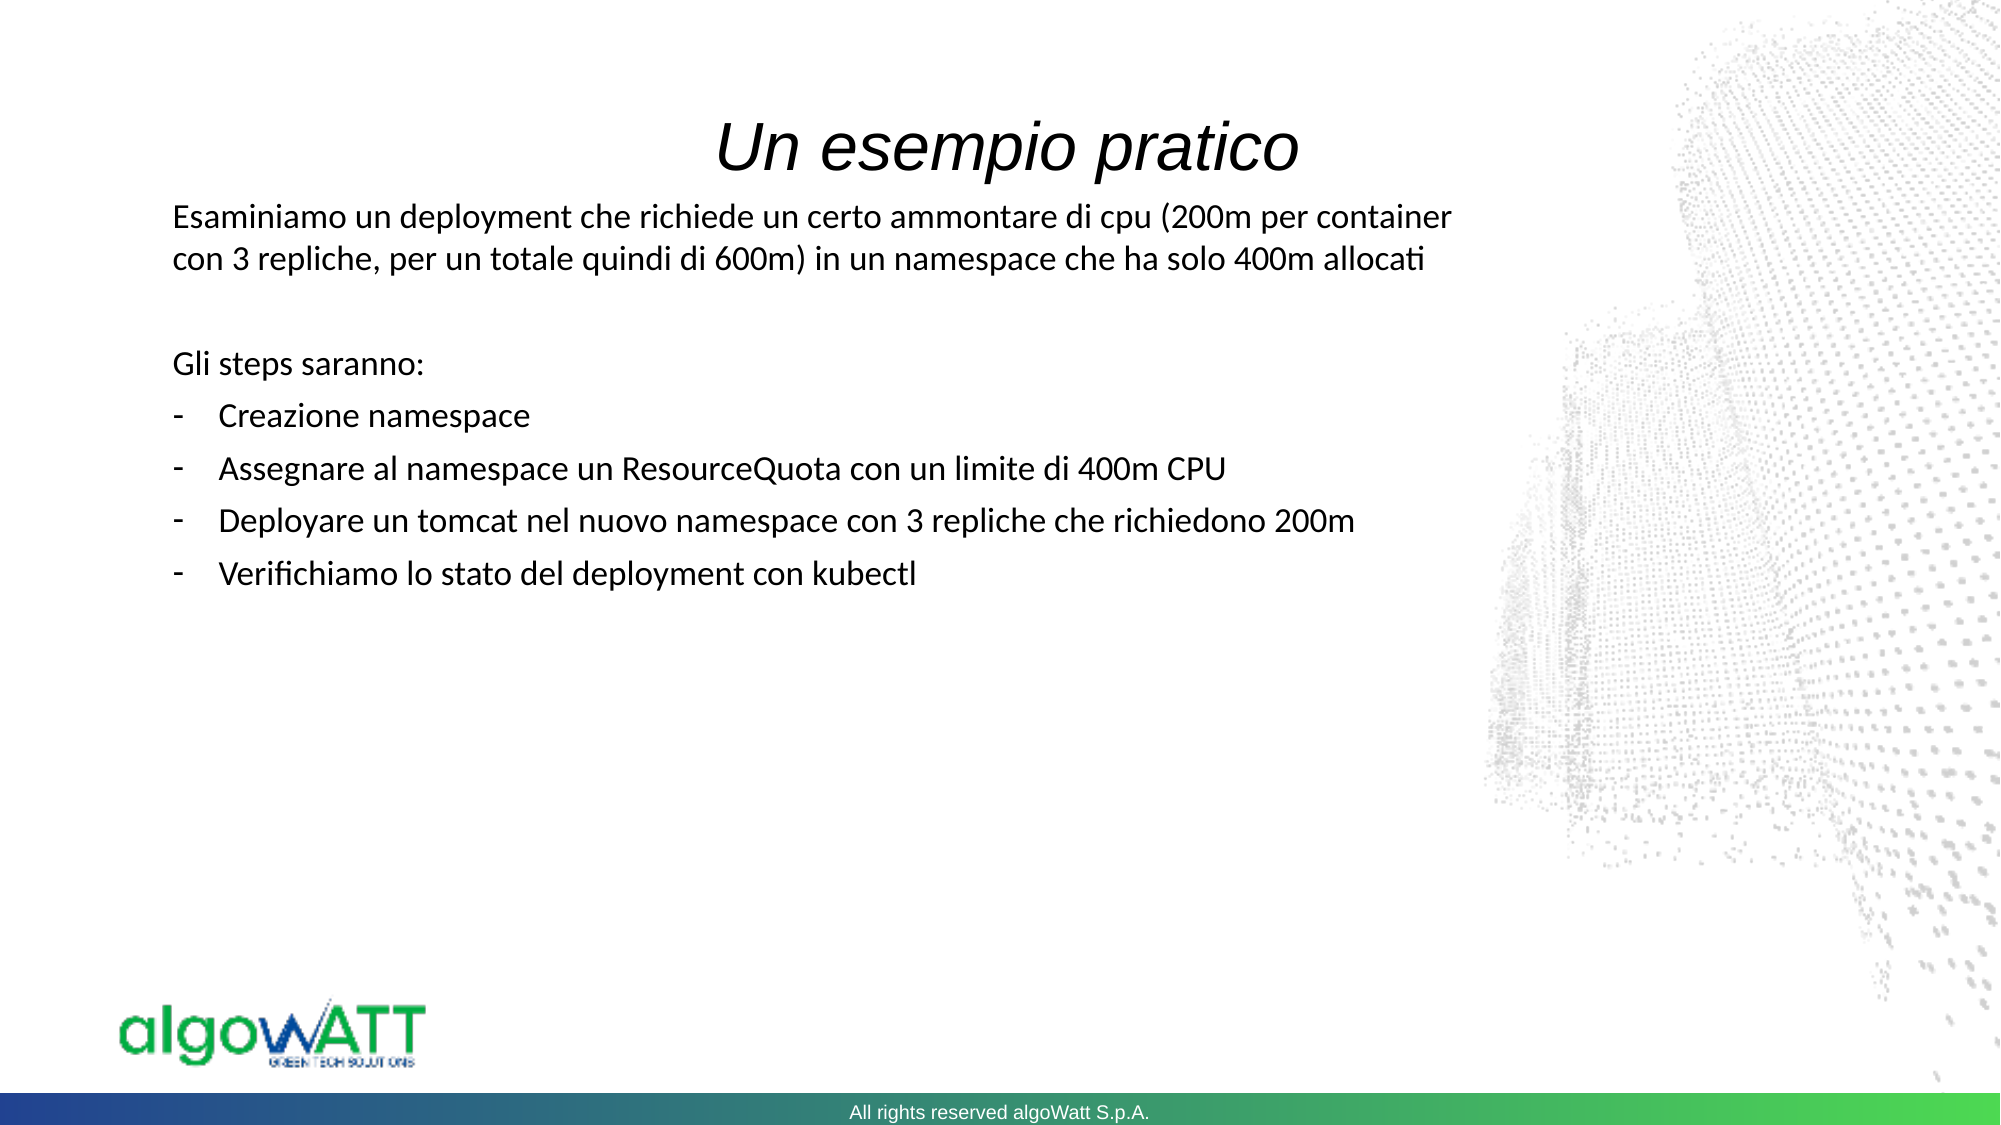

Un esempio pratico
Esaminiamo un deployment che richiede un certo ammontare di cpu (200m per container con 3 repliche, per un totale quindi di 600m) in un namespace che ha solo 400m allocati

Gli steps saranno:
Creazione namespace
Assegnare al namespace un ResourceQuota con un limite di 400m CPU
Deployare un tomcat nel nuovo namespace con 3 repliche che richiedono 200m
Verifichiamo lo stato del deployment con kubectl

All rights reserved algoWatt S.p.A.